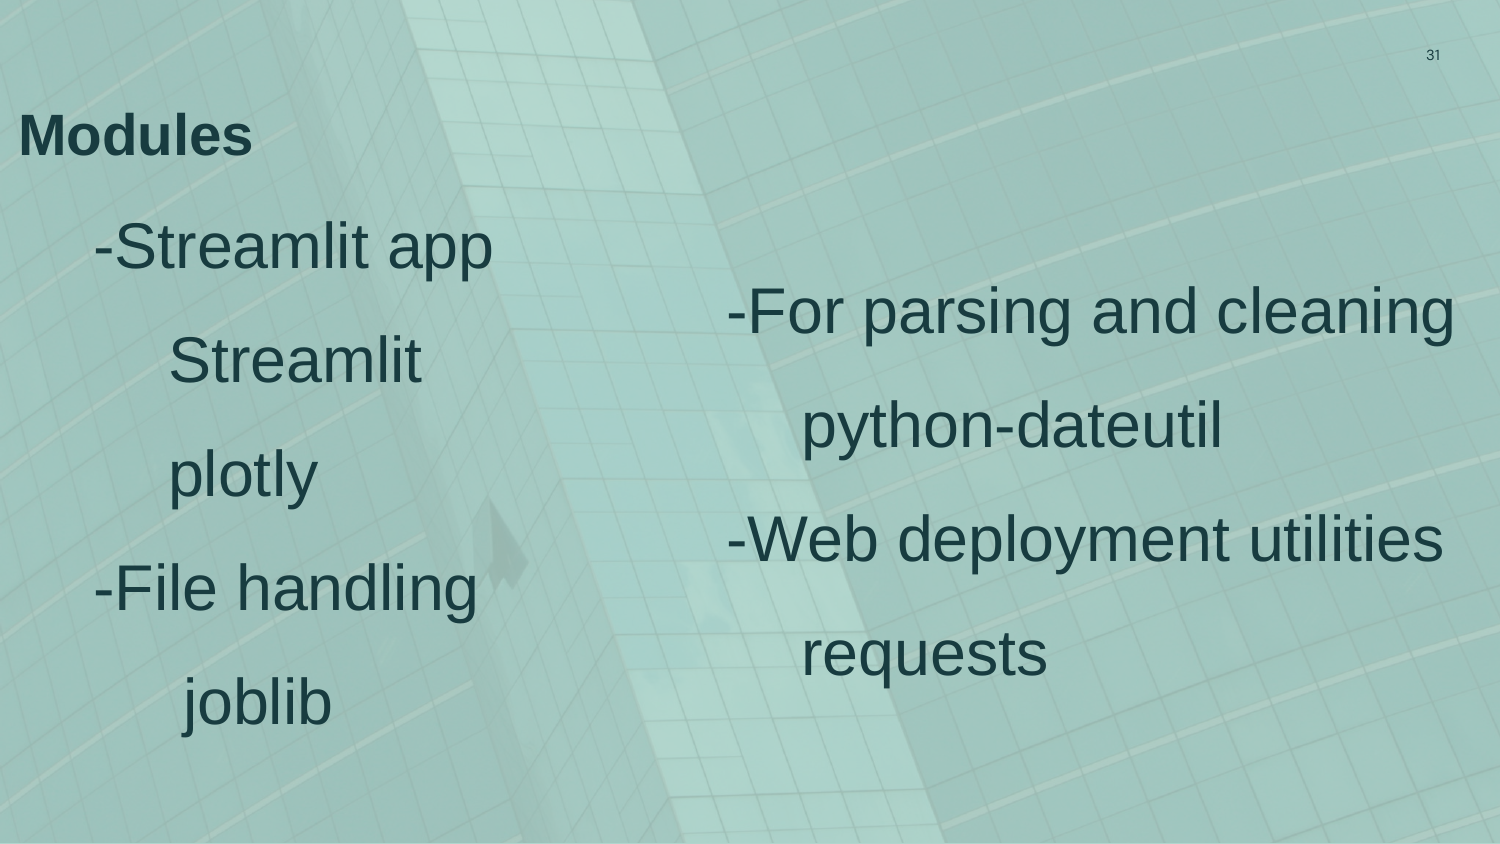

31
-For parsing and cleaning
python-dateutil
-Web deployment utilities
requests
# Modules
-Streamlit app
Streamlit
plotly
-File handling
     joblib